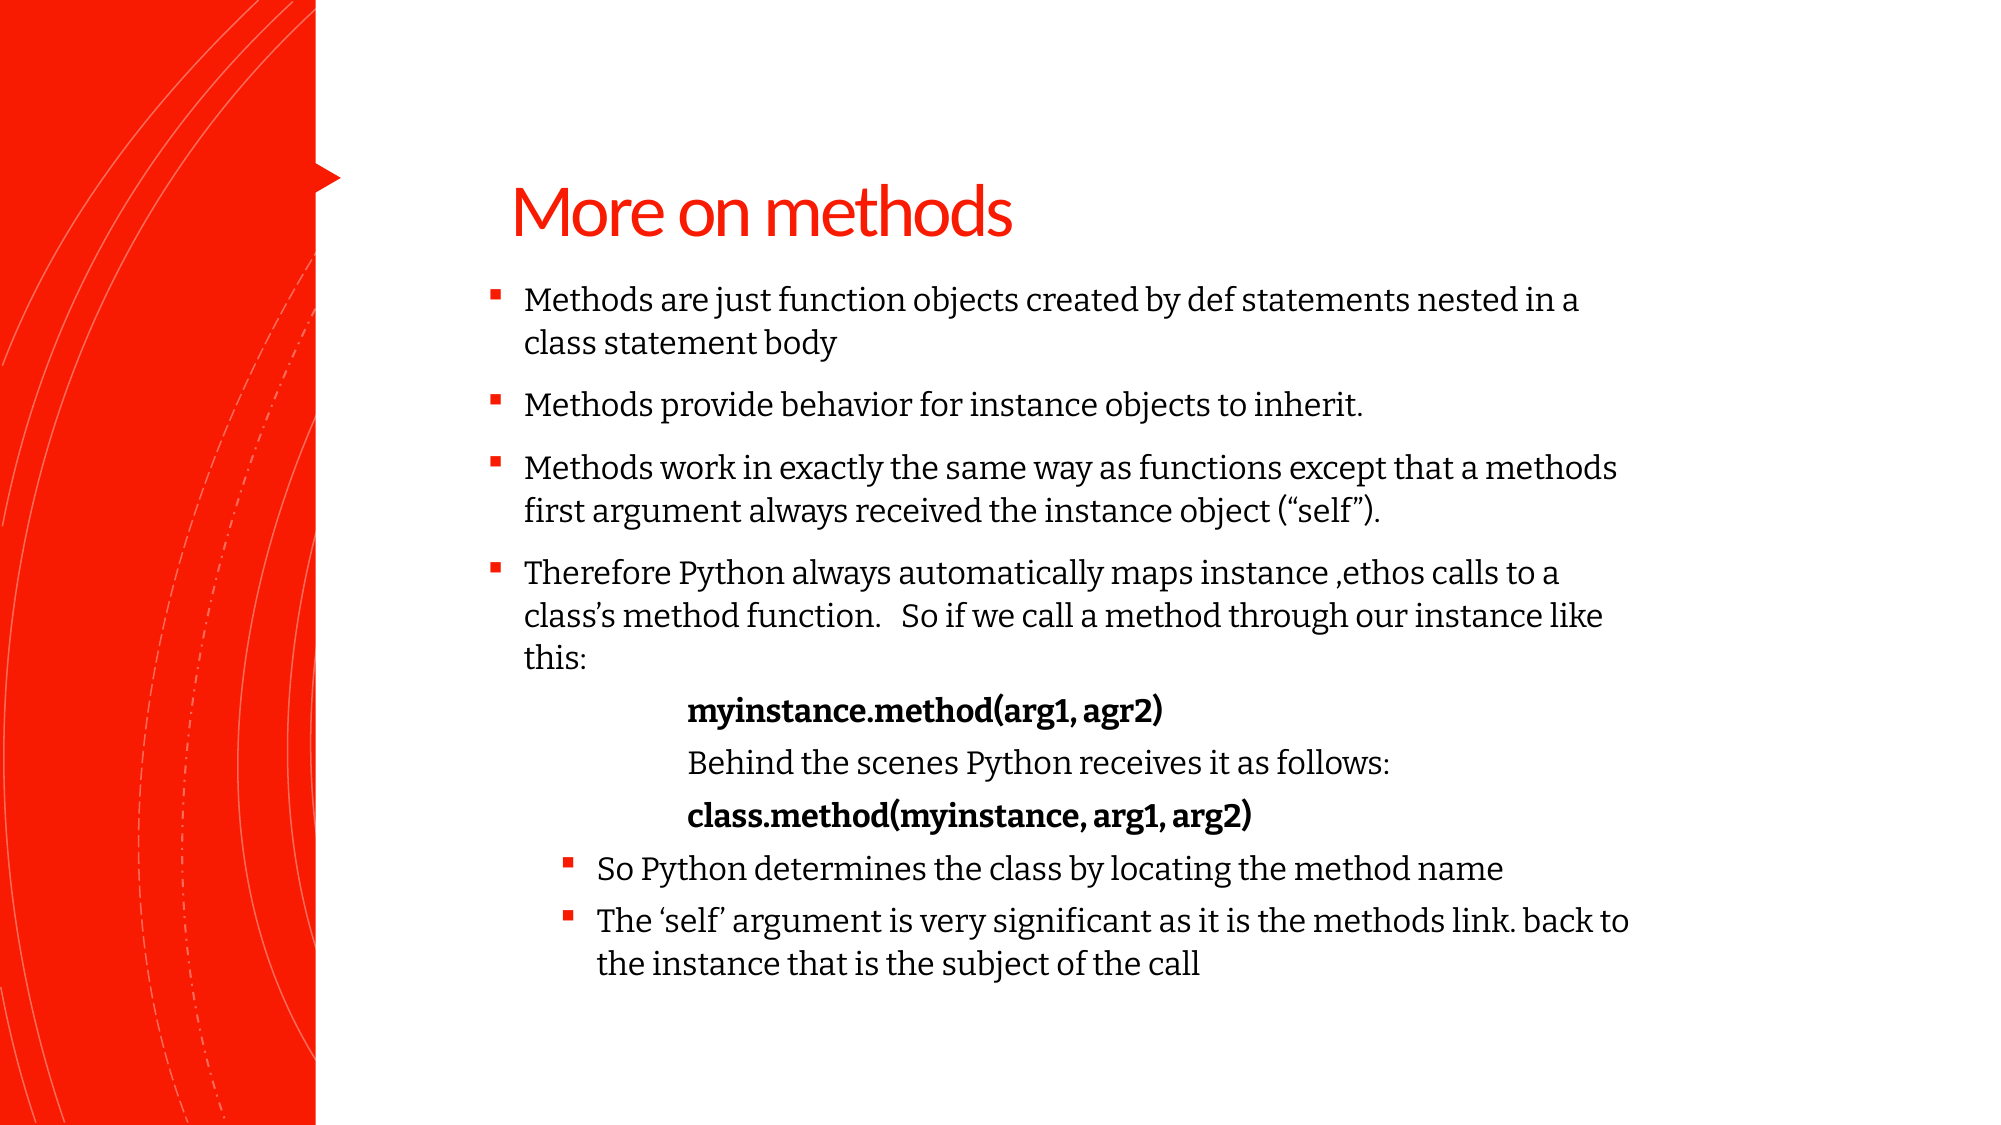

# More on methods

Methods are just function objects created by def statements nested in a class statement body
Methods provide behavior for instance objects to inherit.
Methods work in exactly the same way as functions except that a methods first argument always received the instance object (“self”).
Therefore Python always automatically maps instance ,ethos calls to a class’s method function.   So if we call a method through our instance like this:
		myinstance.method(arg1, agr2)
Behind the scenes Python receives it as follows:
		class.method(myinstance, arg1, arg2)
So Python determines the class by locating the method name
The ‘self’ argument is very significant as it is the methods link. back to the instance that is the subject of the call